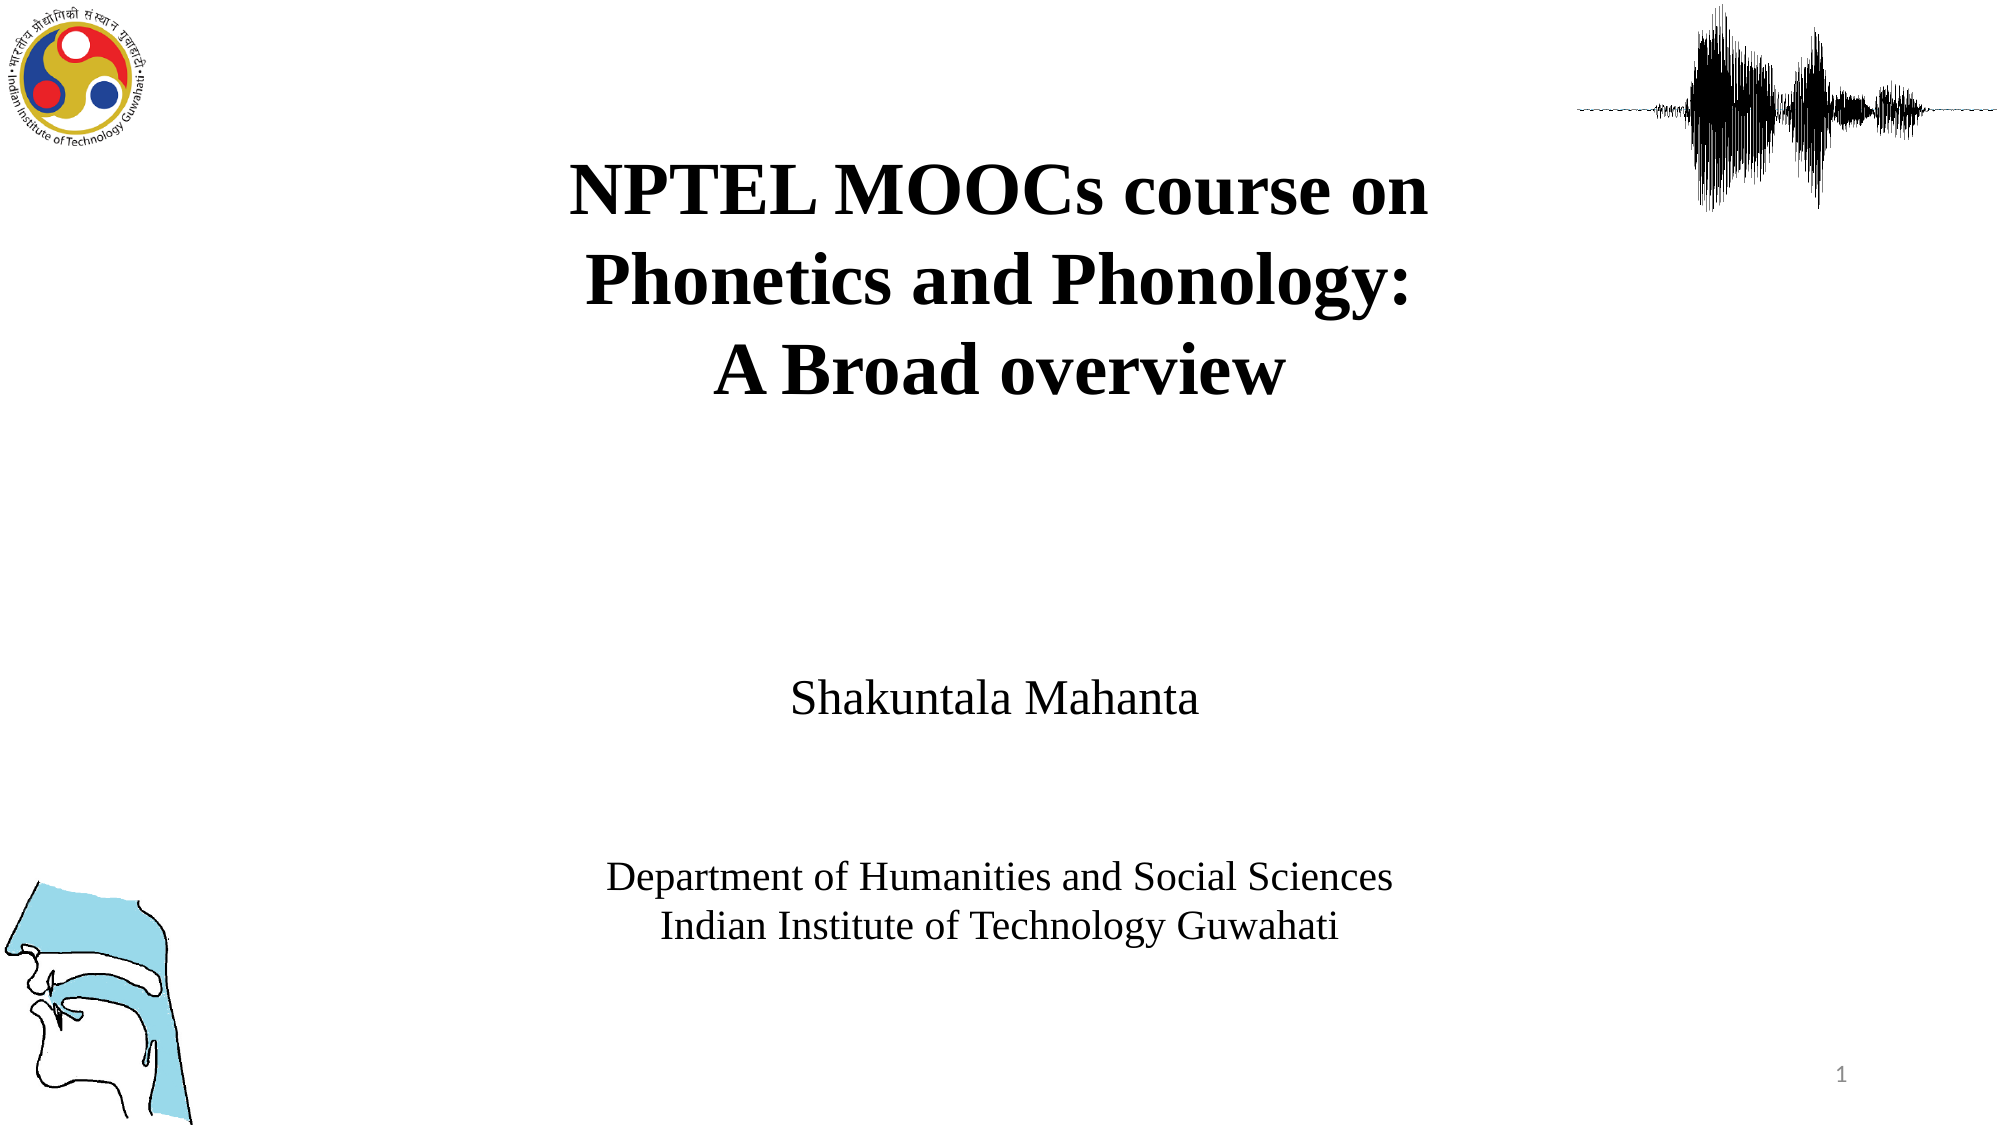

NPTEL MOOCs course on
Phonetics and Phonology:
A Broad overview
Shakuntala Mahanta
Department of Humanities and Social Sciences
Indian Institute of Technology Guwahati
1